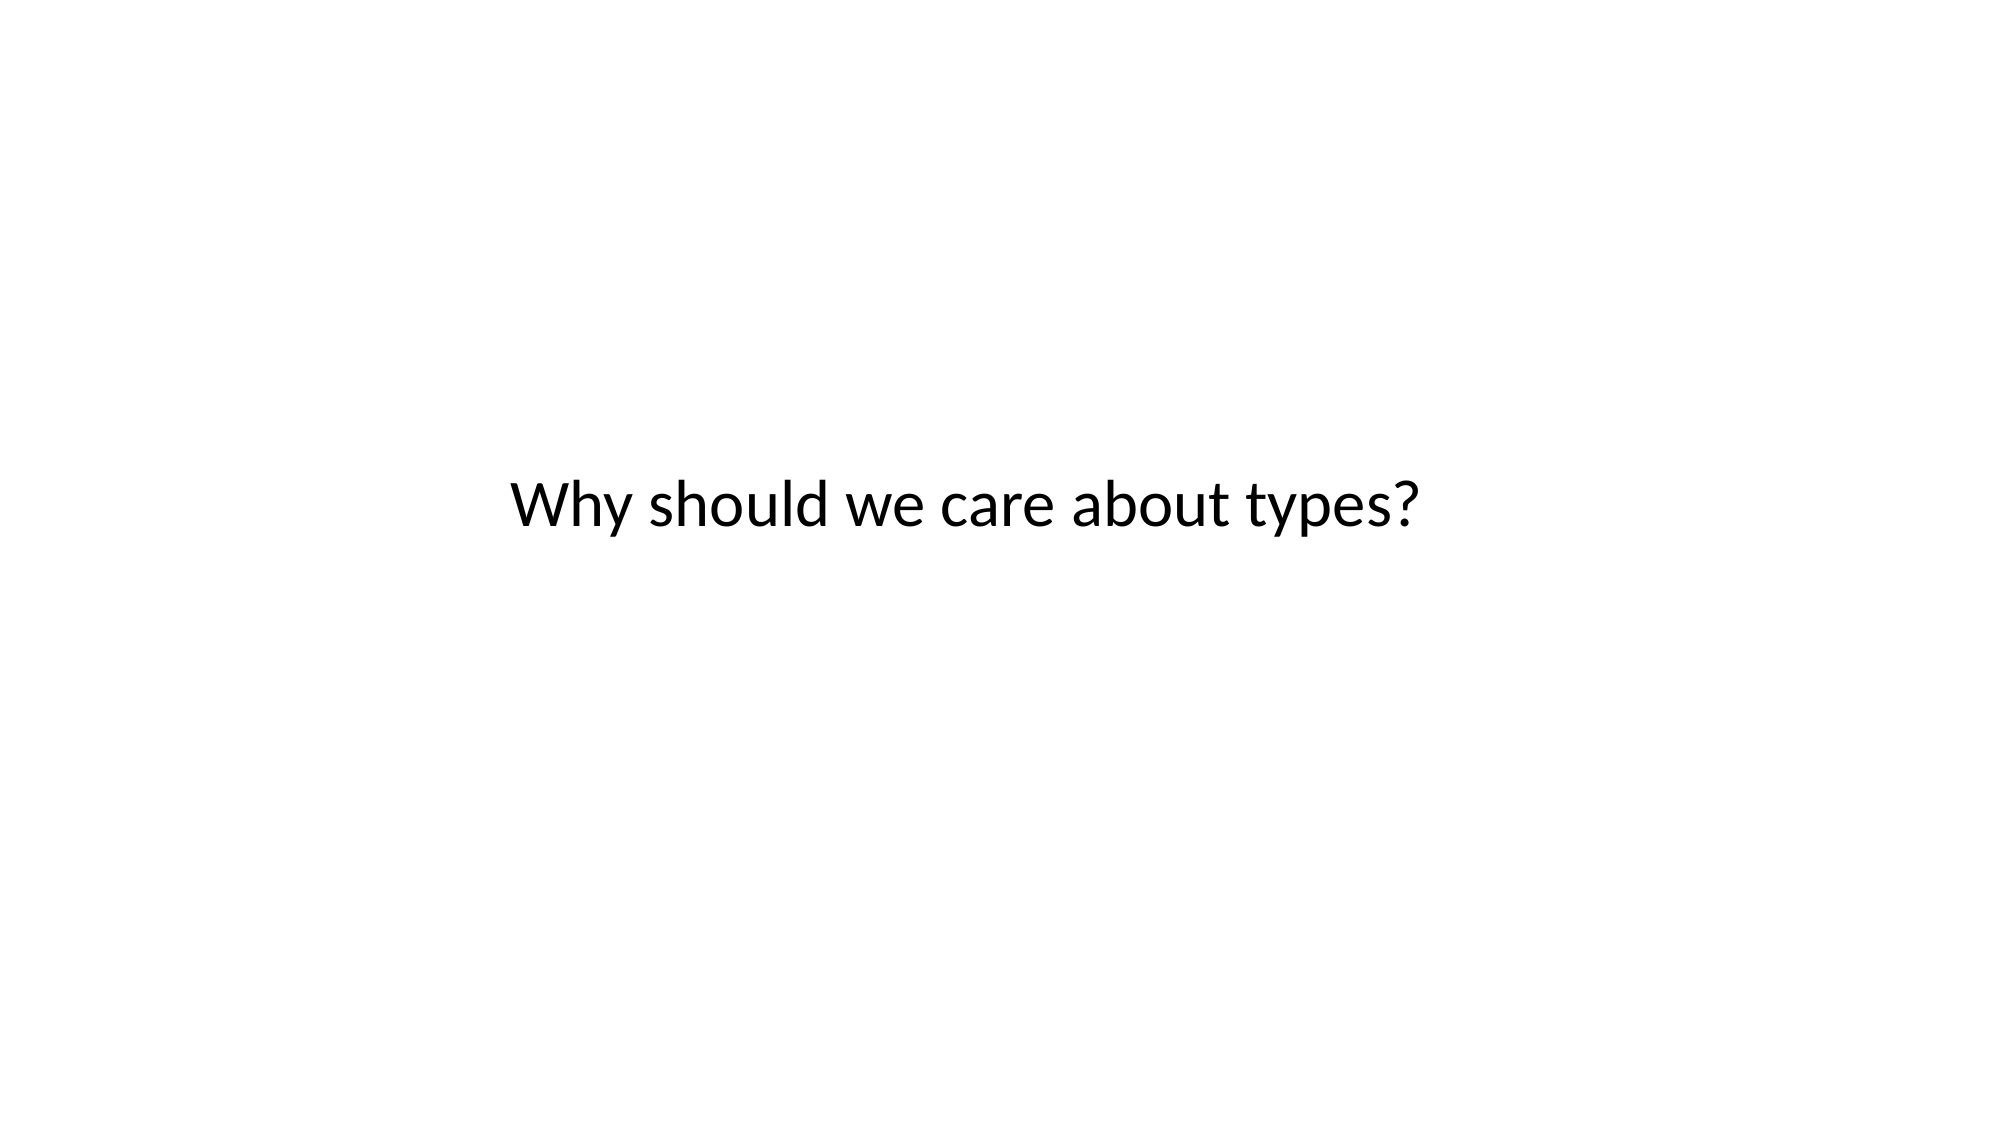

# Why should we care about types?